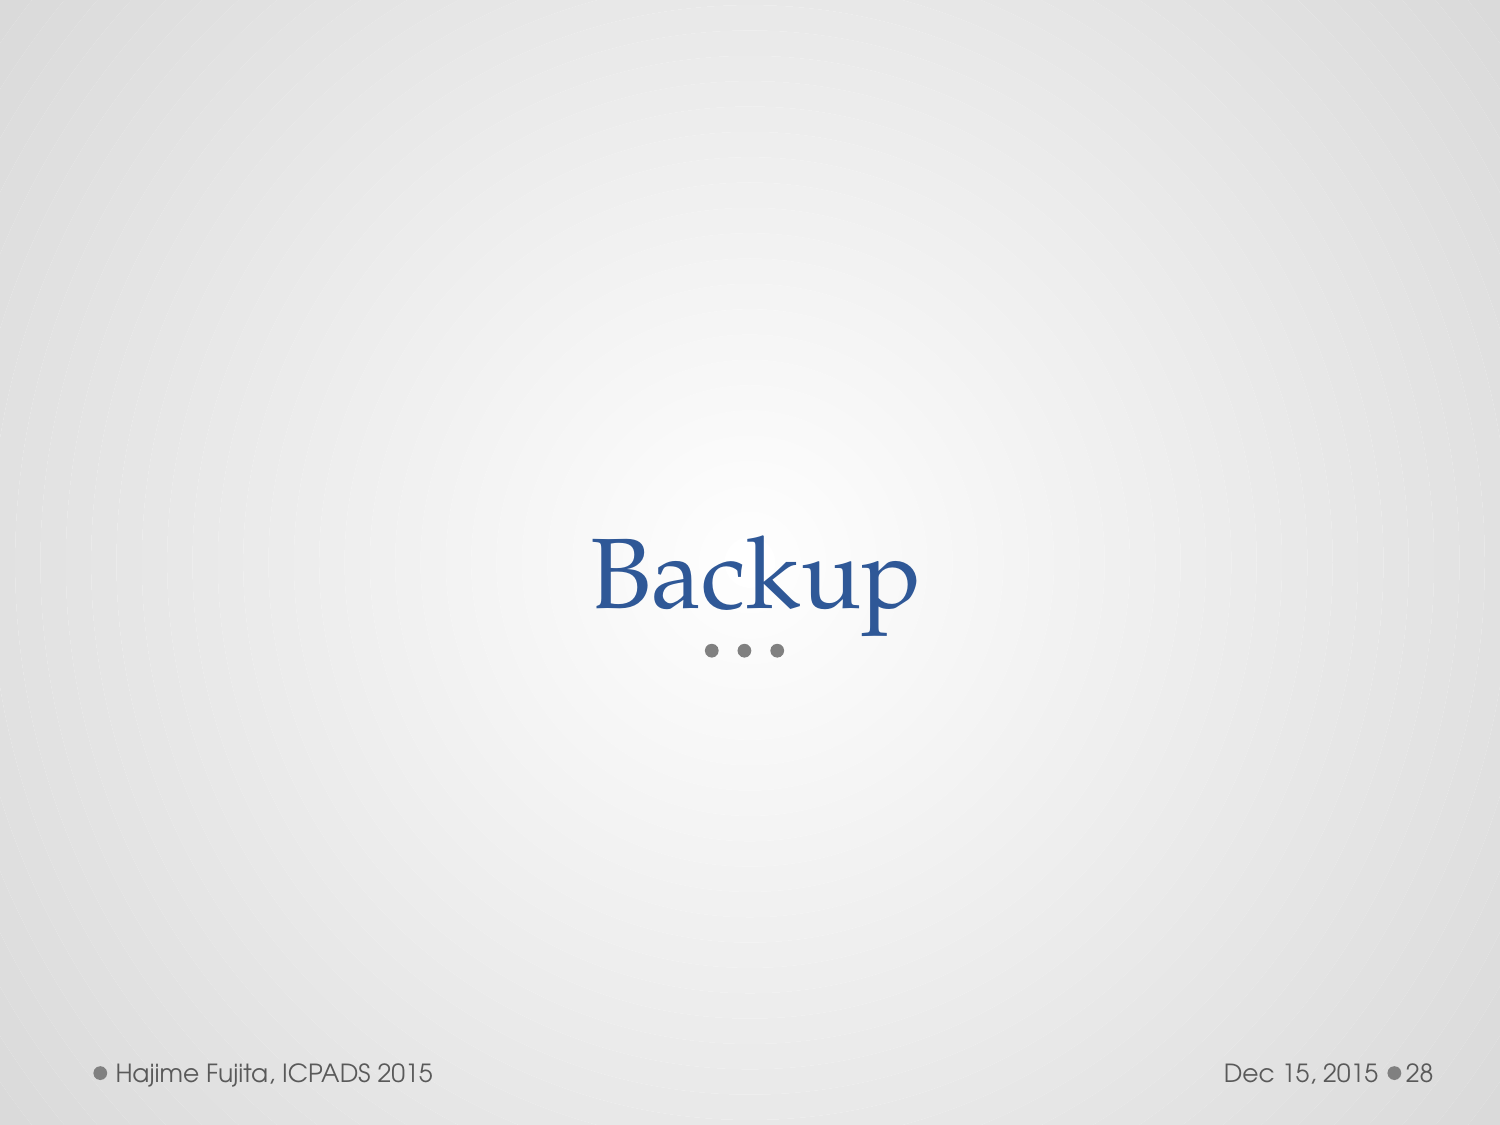

# Backup

Hajime Fujita, ICPADS 2015
Dec 15, 2015
28